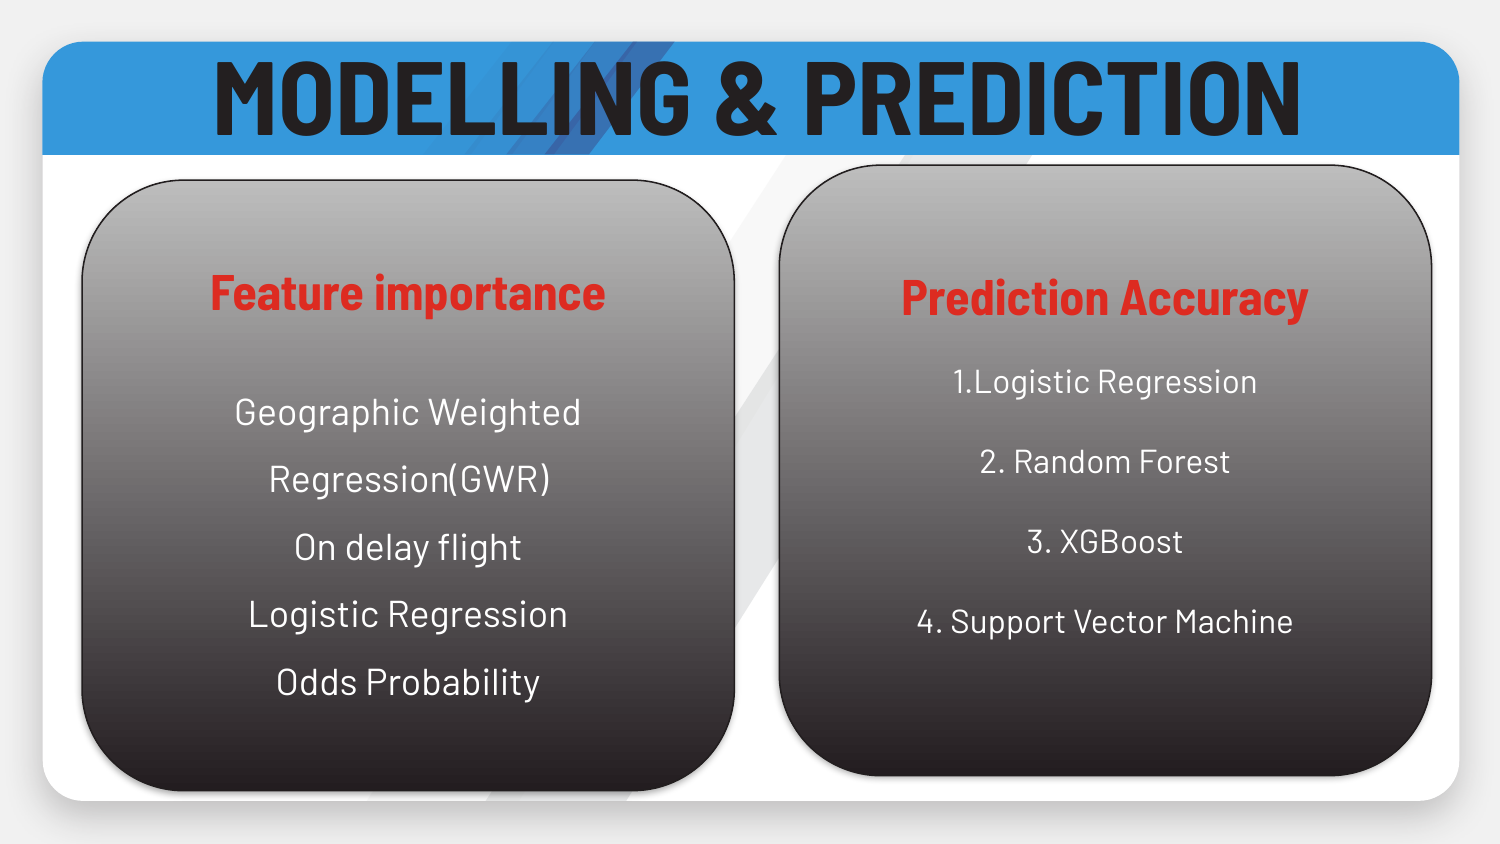

MODELLING & PREDICTION
Prediction Accuracy

1.Logistic Regression

2. Random Forest

3. XGBoost

4. Support Vector Machine

Feature importance

Geographic Weighted Regression(GWR)
On delay flight
Logistic Regression
Odds Probability